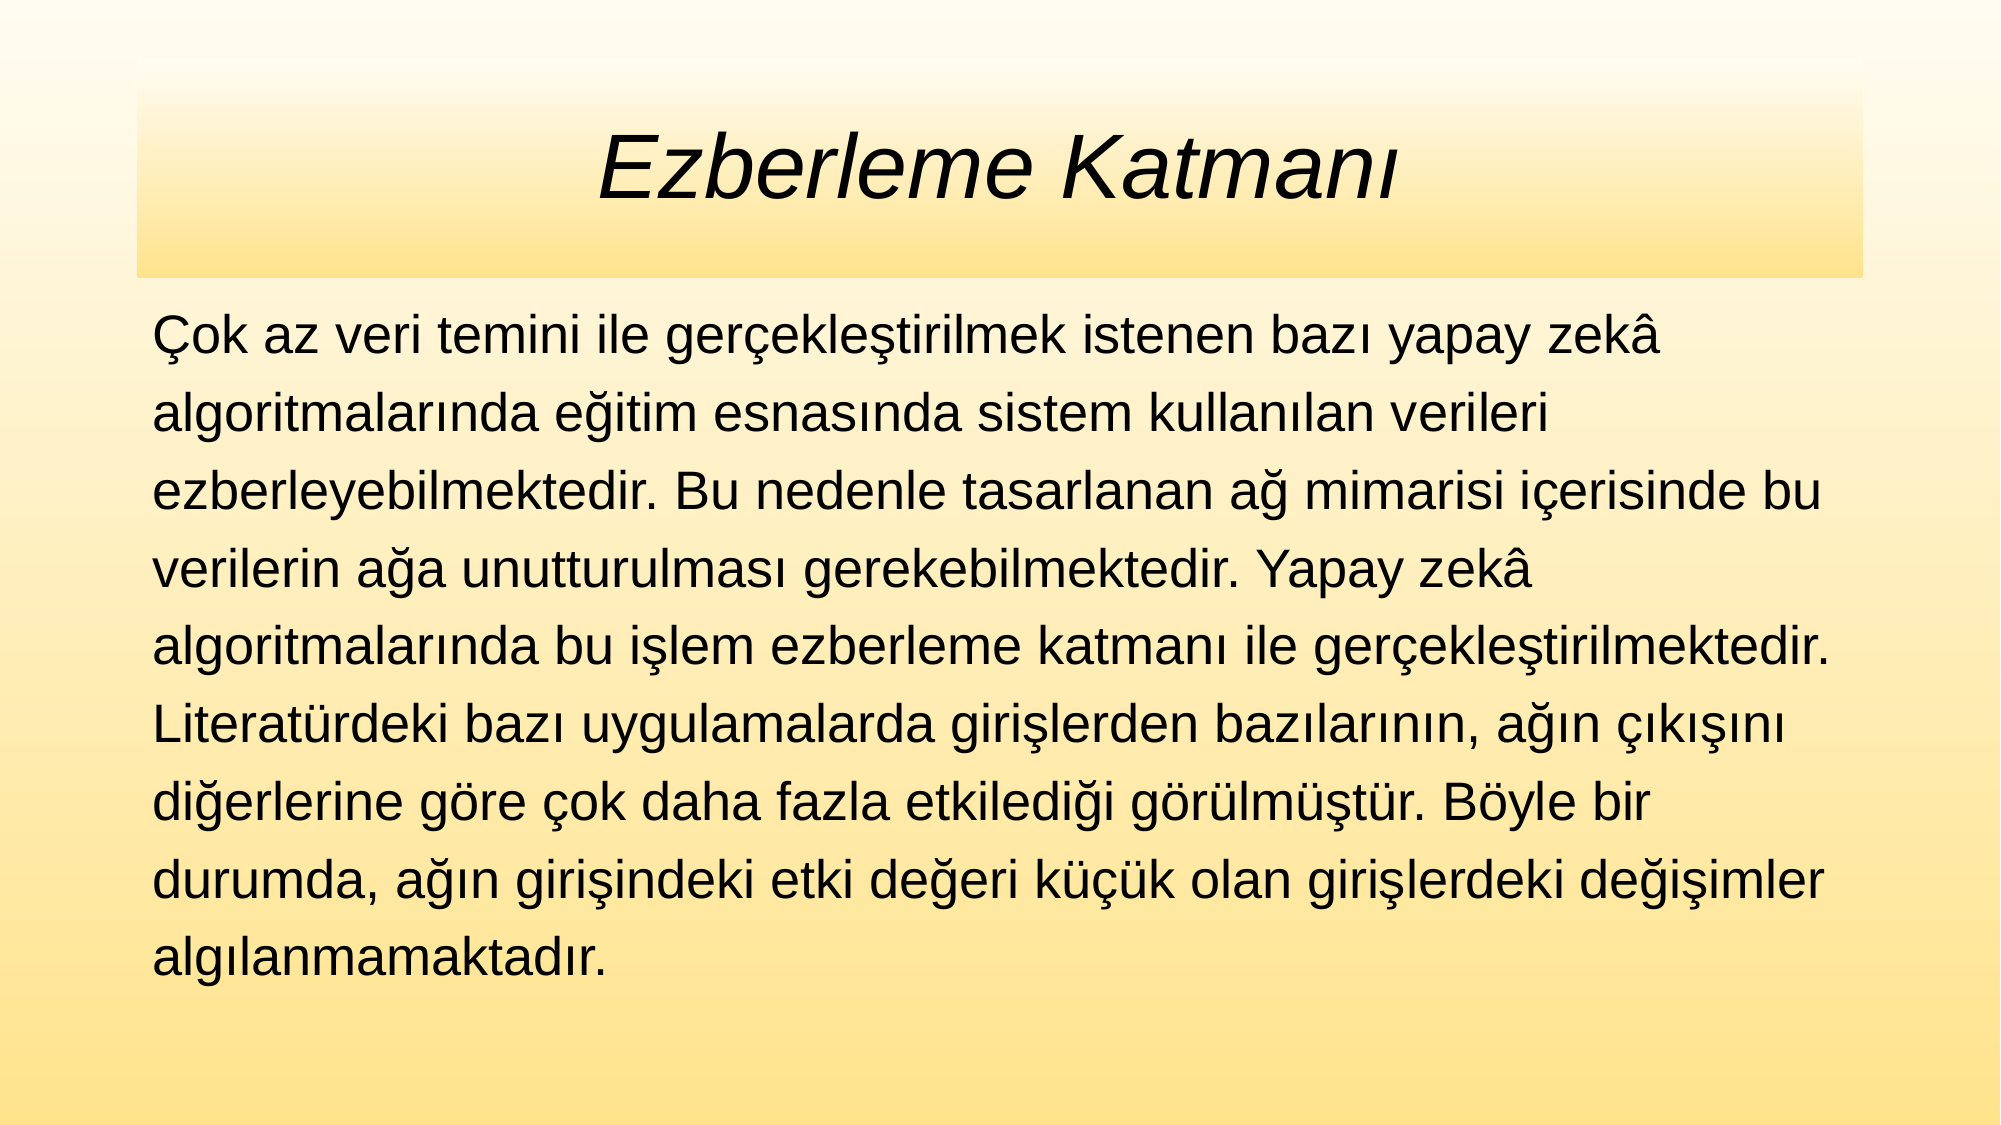

# Ezberleme Katmanı
Çok az veri temini ile gerçekleştirilmek istenen bazı yapay zekâ
algoritmalarında eğitim esnasında sistem kullanılan verileri
ezberleyebilmektedir. Bu nedenle tasarlanan ağ mimarisi içerisinde bu
verilerin ağa unutturulması gerekebilmektedir. Yapay zekâ
algoritmalarında bu işlem ezberleme katmanı ile gerçekleştirilmektedir.
Literatürdeki bazı uygulamalarda girişlerden bazılarının, ağın çıkışını
diğerlerine göre çok daha fazla etkilediği görülmüştür. Böyle bir
durumda, ağın girişindeki etki değeri küçük olan girişlerdeki değişimler
algılanmamaktadır.